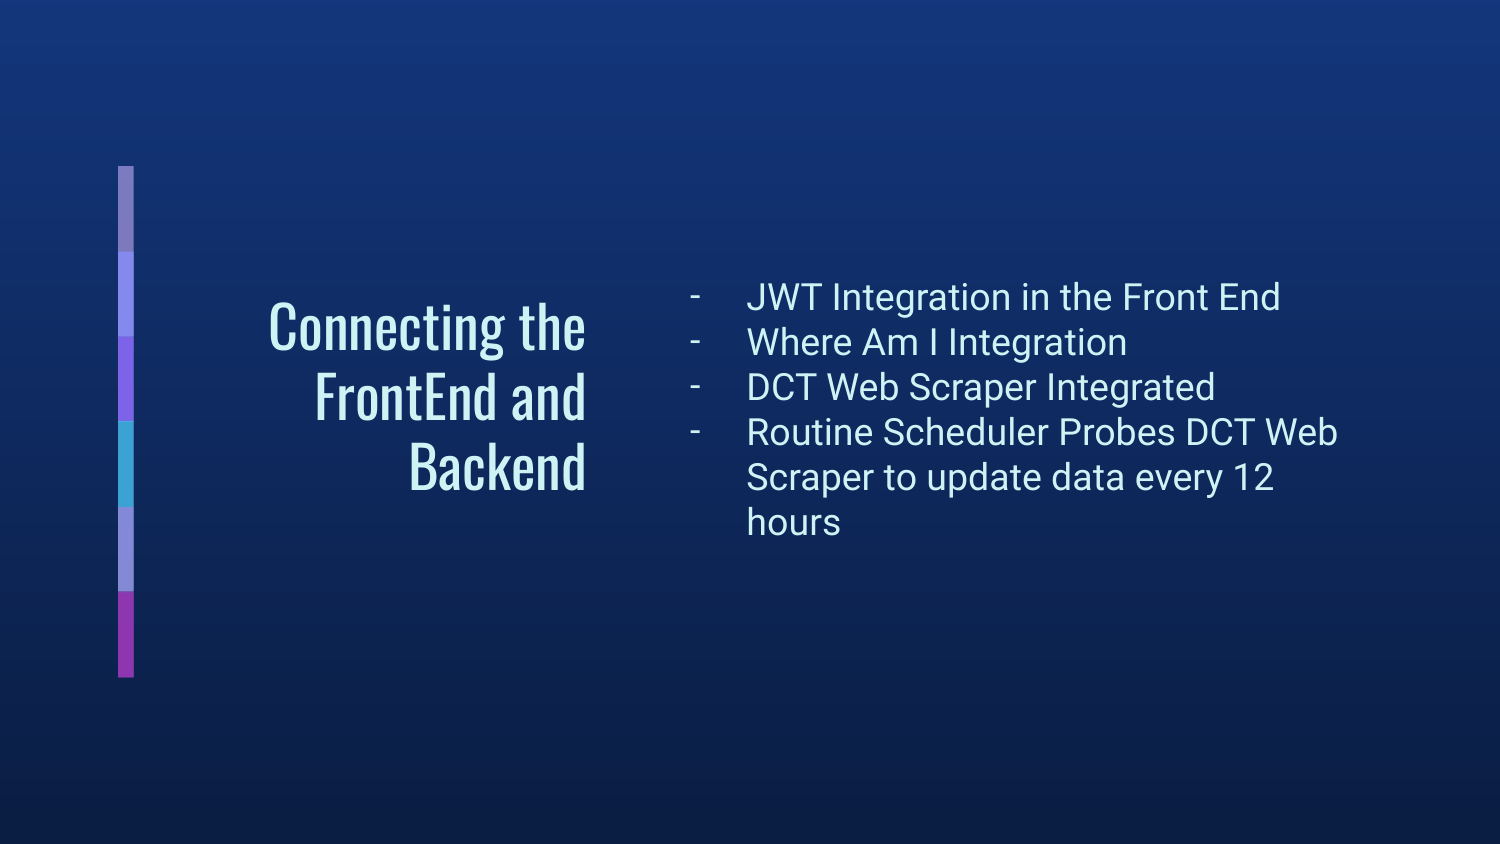

JWT Integration in the Front End
Where Am I Integration
DCT Web Scraper Integrated
Routine Scheduler Probes DCT Web Scraper to update data every 12 hours
# Connecting the FrontEnd and Backend